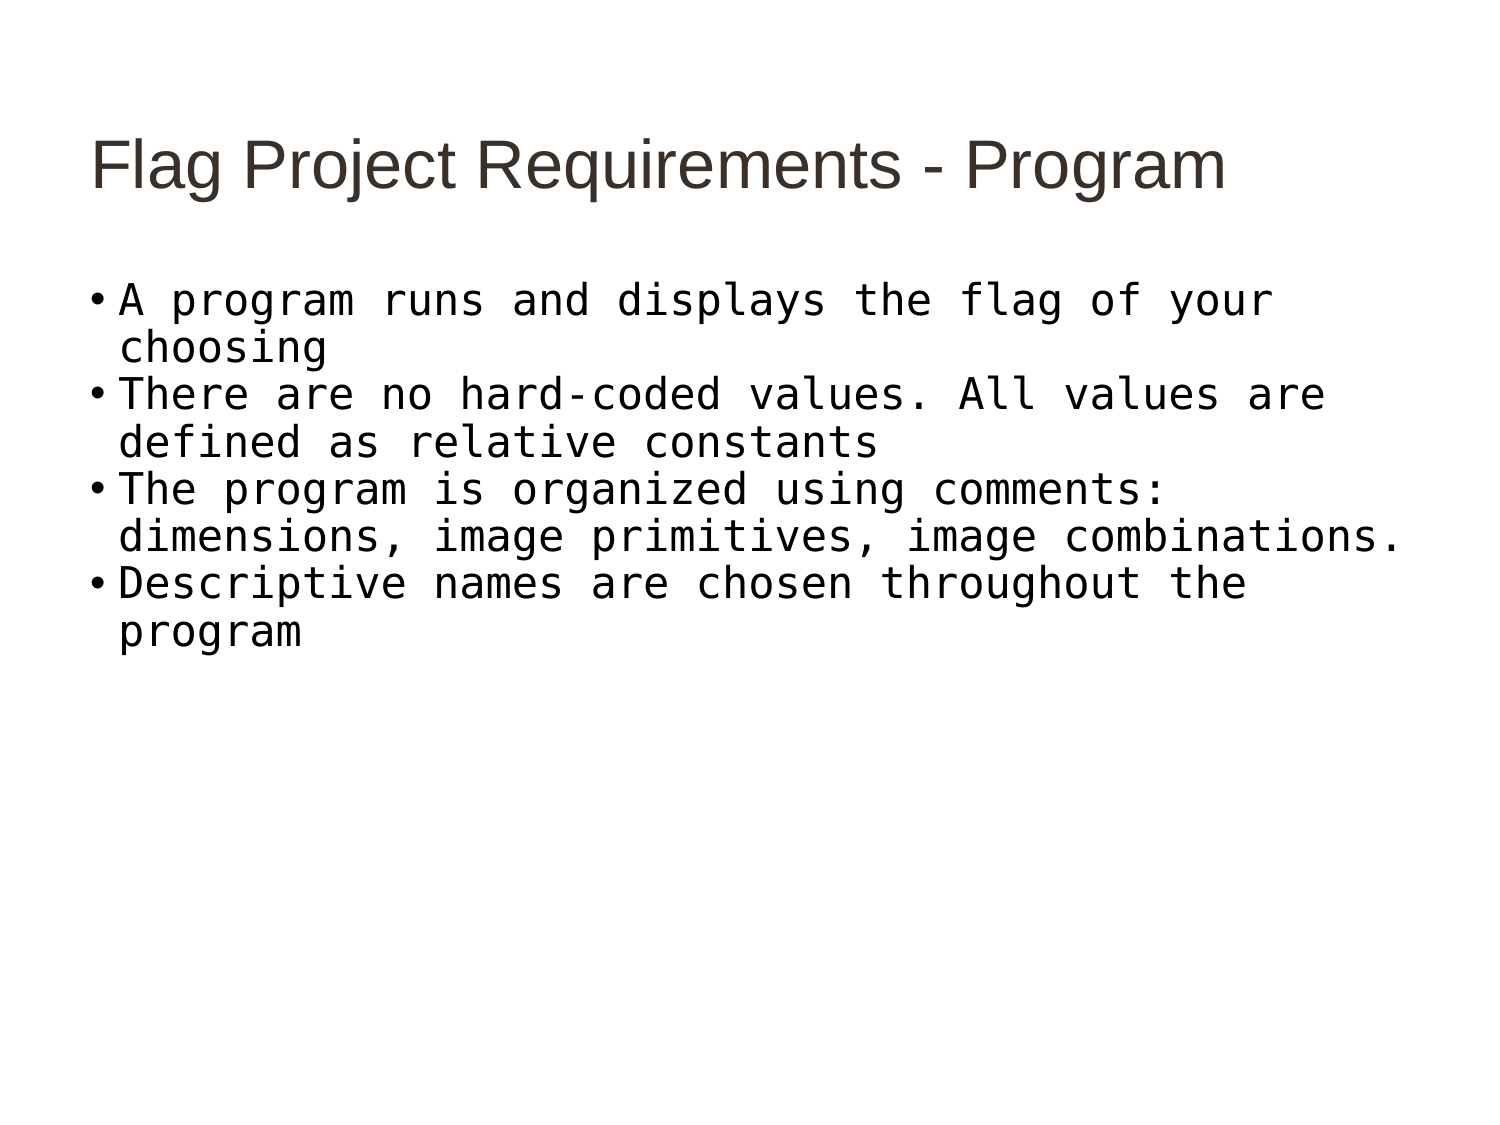

# Flag Project Requirements - Program
A program runs and displays the flag of your choosing
There are no hard-coded values. All values are defined as relative constants
The program is organized using comments: dimensions, image primitives, image combinations.
Descriptive names are chosen throughout the program